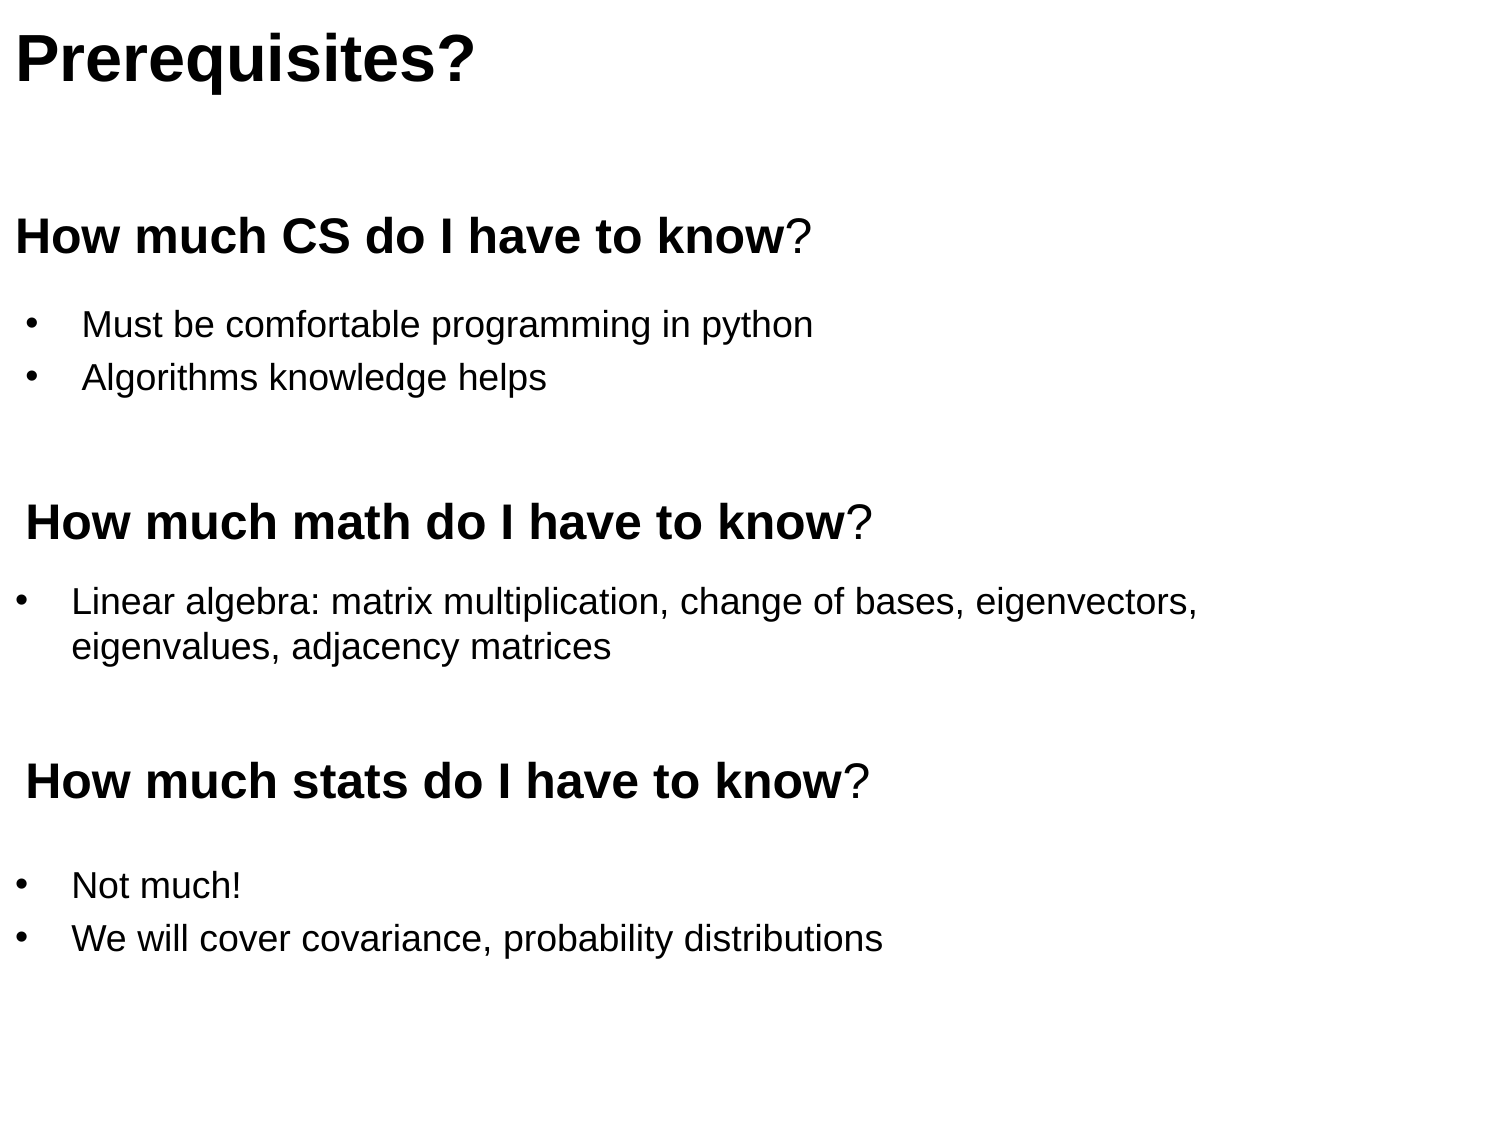

# Prerequisites?
How much CS do I have to know?
Must be comfortable programming in python
Algorithms knowledge helps
How much math do I have to know?
Linear algebra: matrix multiplication, change of bases, eigenvectors, eigenvalues, adjacency matrices

How much stats do I have to know?
Not much!
We will cover covariance, probability distributions